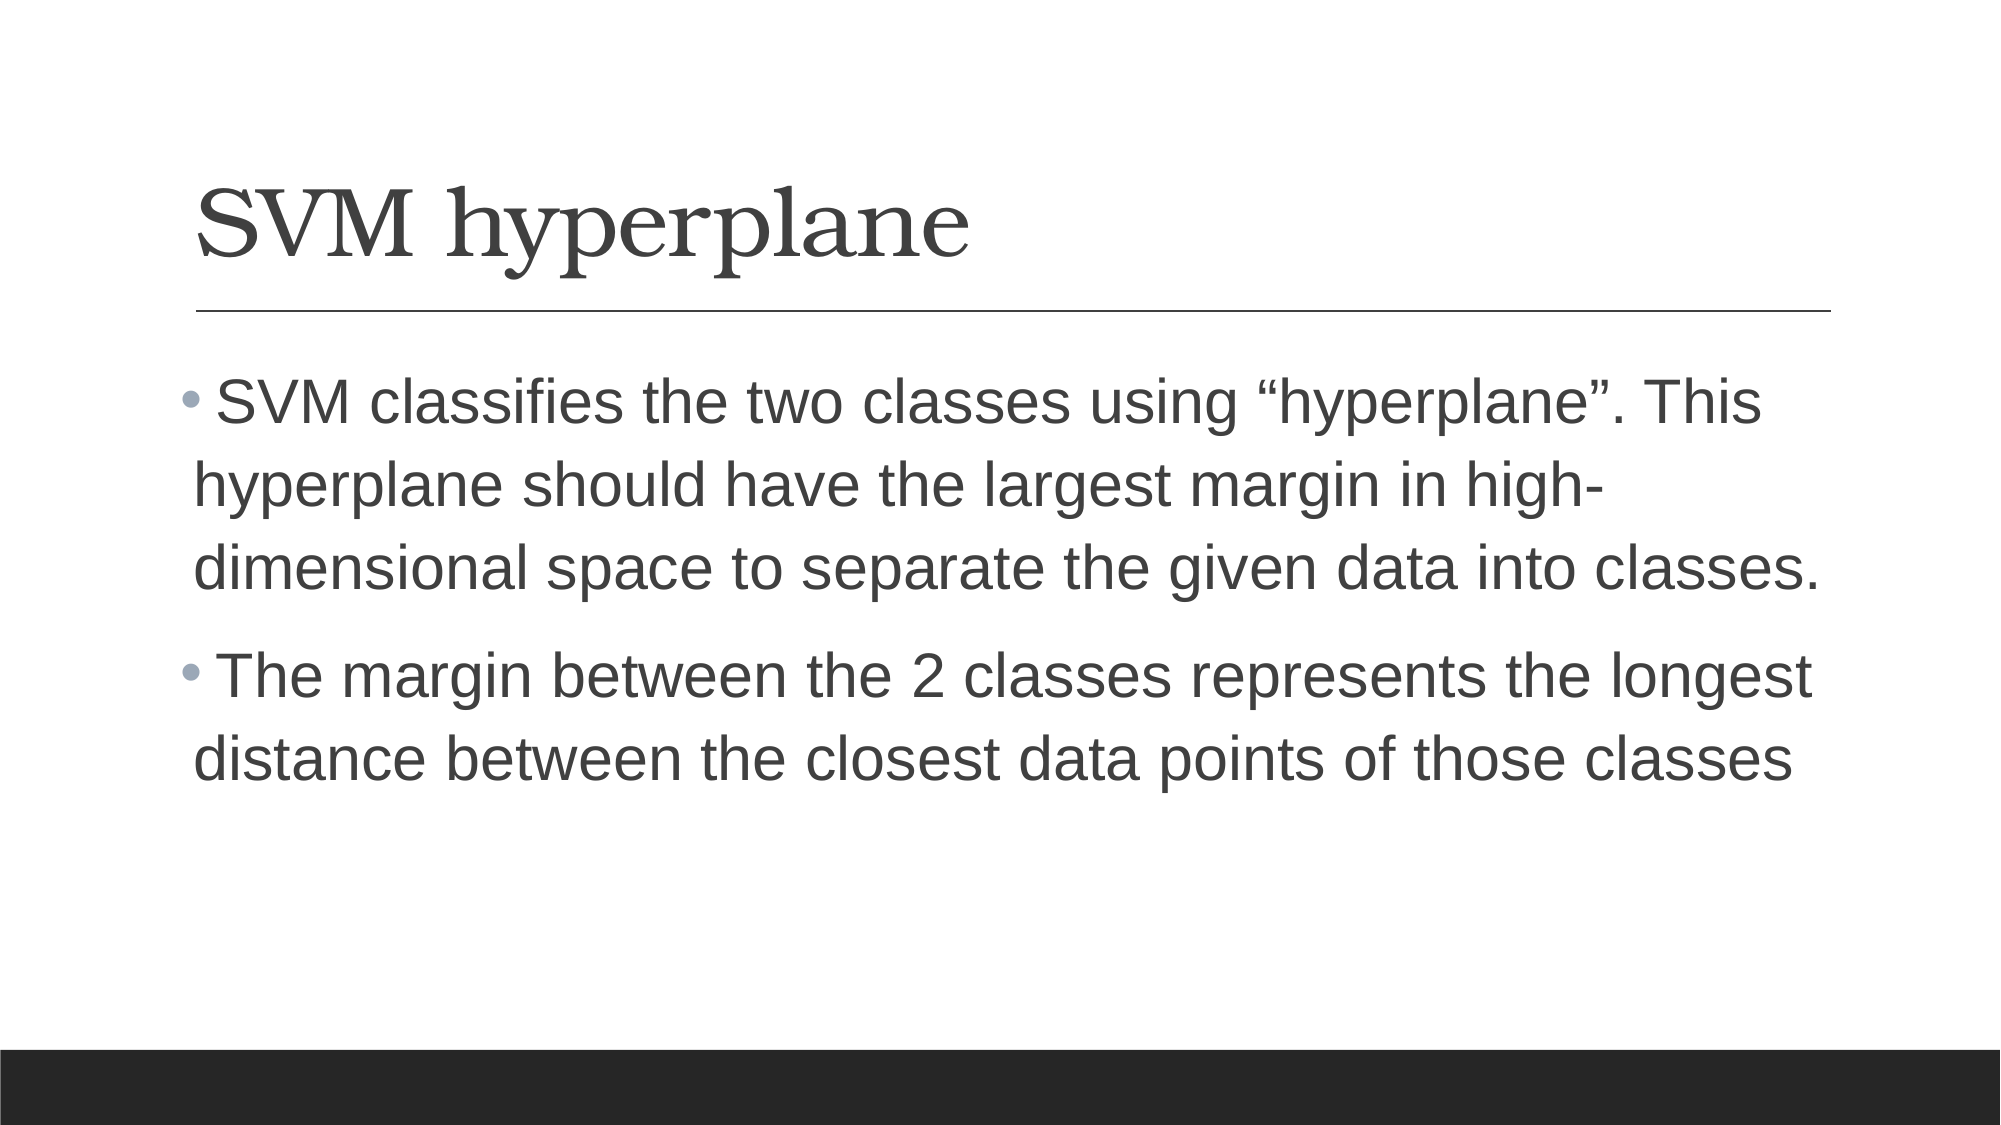

# SVM hyperplane
 SVM classifies the two classes using “hyperplane”. This hyperplane should have the largest margin in high-dimensional space to separate the given data into classes.
 The margin between the 2 classes represents the longest distance between the closest data points of those classes